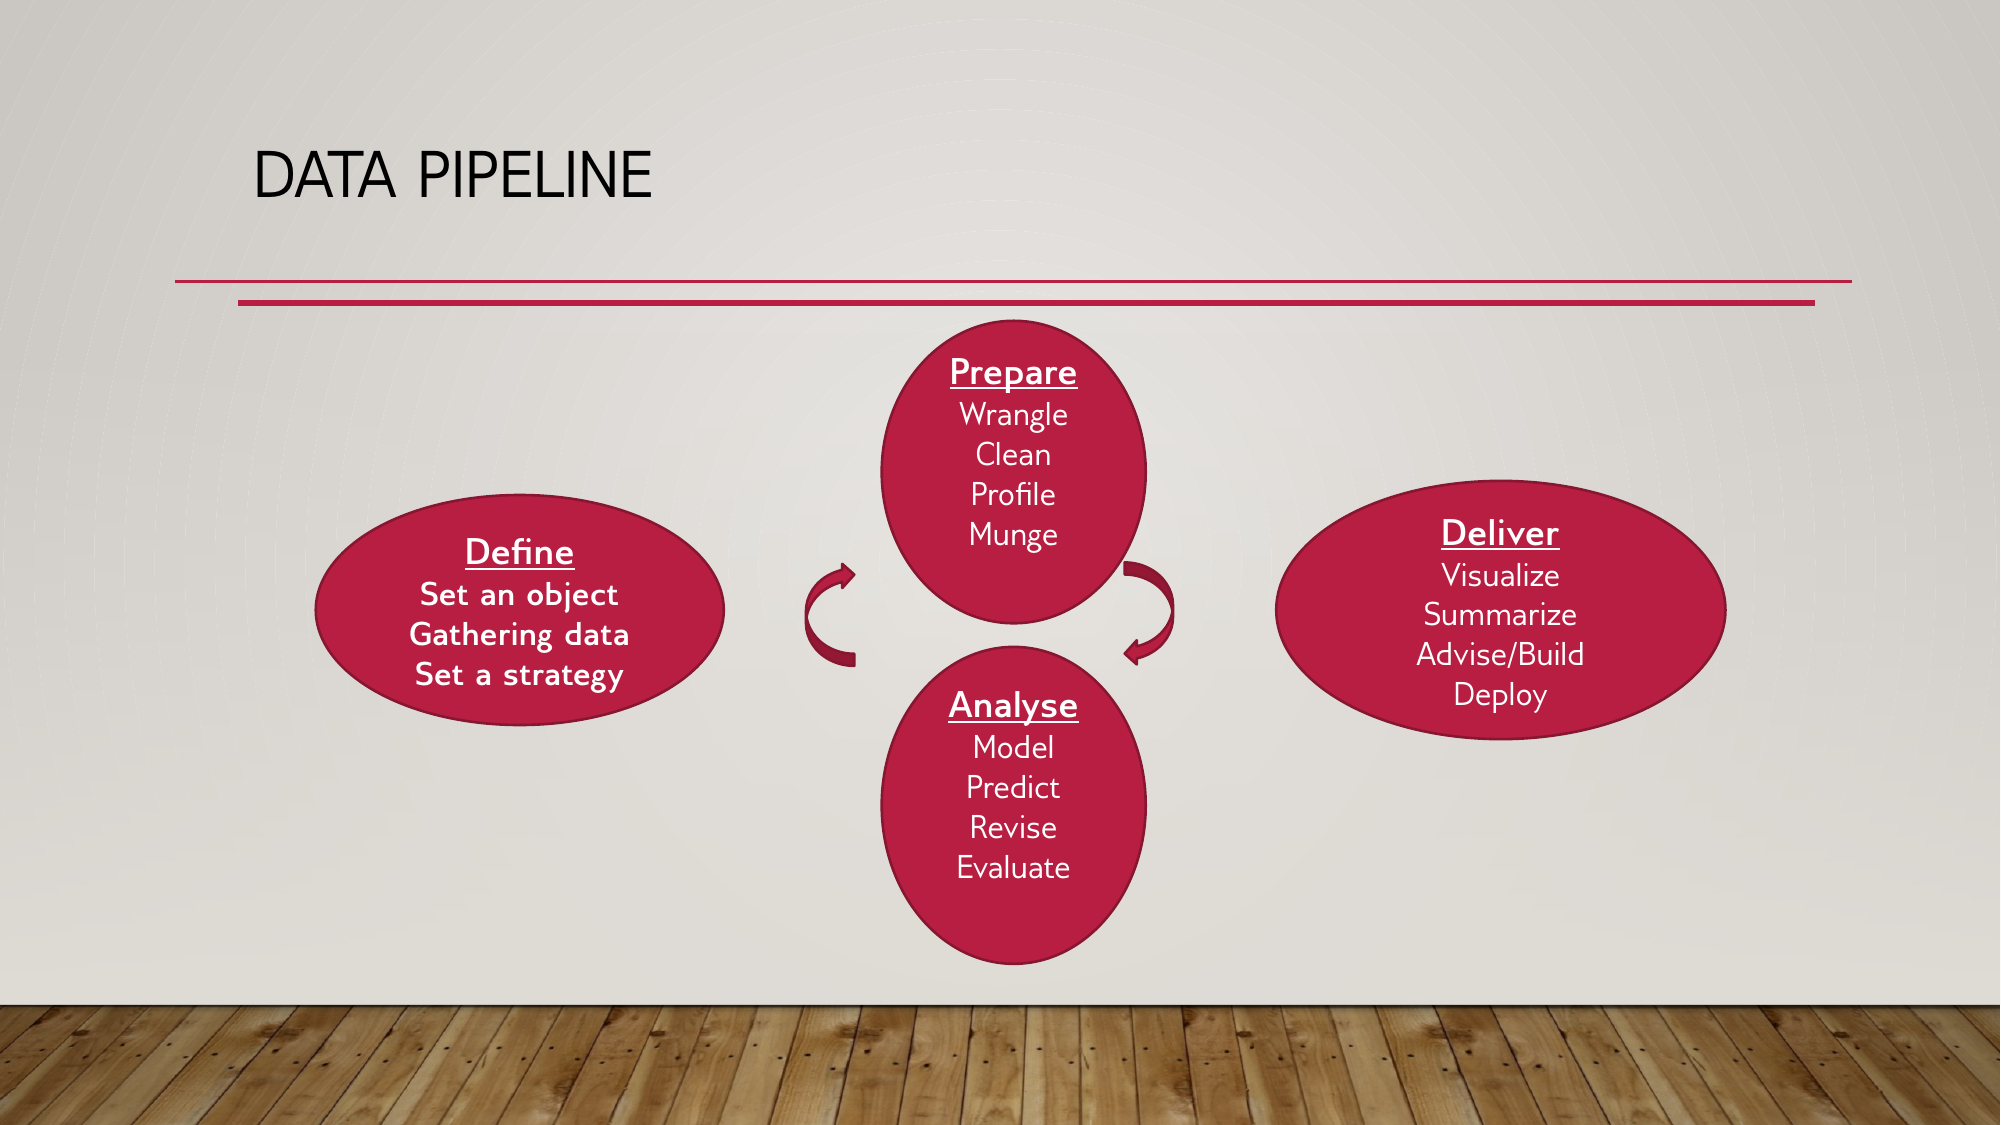

# Data pipeline
Prepare
Wrangle
Clean
Profile
Munge

Analyse
Model
Predict
Revise
Evaluate

Deliver
Visualize
Summarize
Advise/Build
Deploy
Define
Set an object
Gathering data
Set a strategy